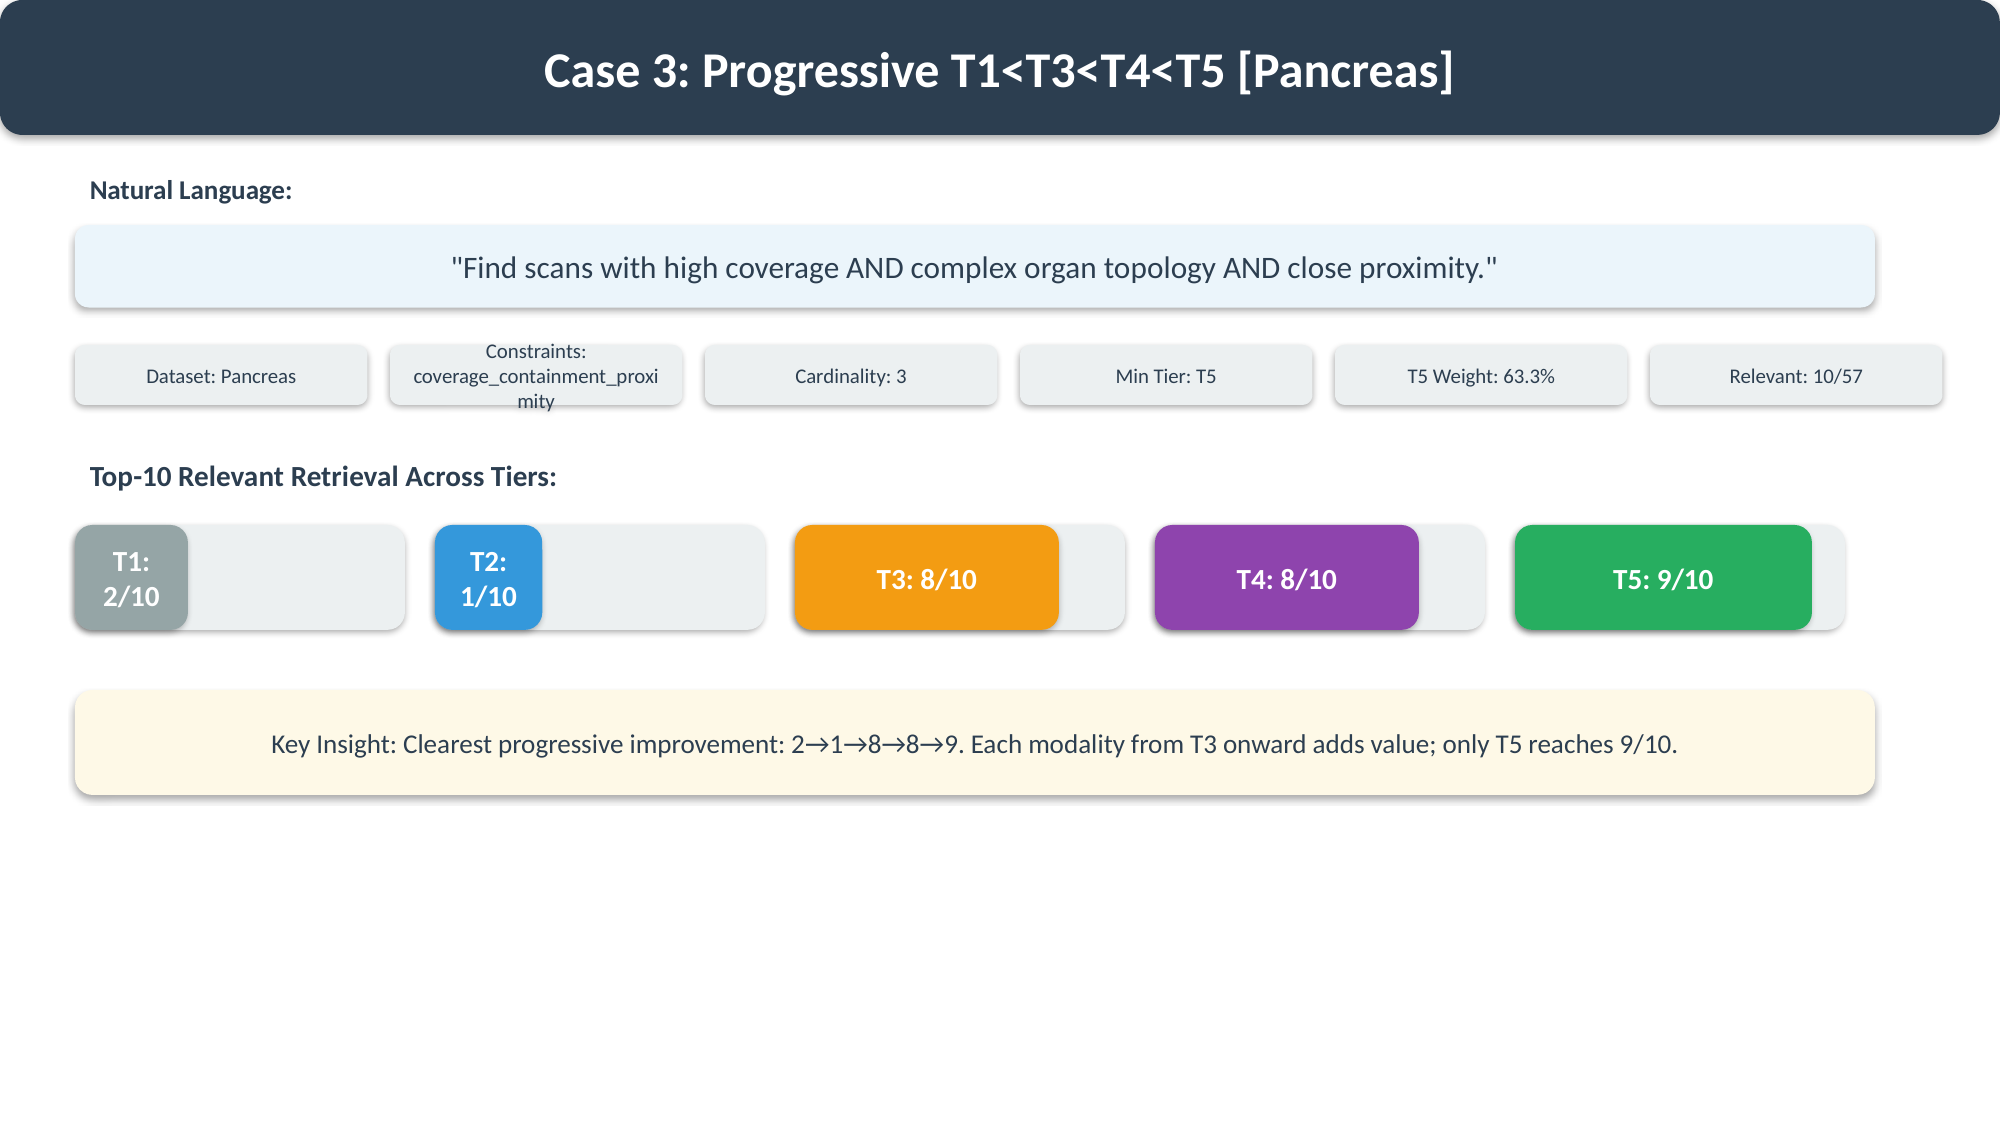

Case 3: Progressive T1<T3<T4<T5 [Pancreas]
Natural Language:
"Find scans with high coverage AND complex organ topology AND close proximity."
Dataset: Pancreas
Constraints: coverage_containment_proximity
Cardinality: 3
Min Tier: T5
T5 Weight: 63.3%
Relevant: 10/57
Top-10 Relevant Retrieval Across Tiers:

T1: 2/10
T2: 1/10

T3: 8/10

T4: 8/10

T5: 9/10
Key Insight: Clearest progressive improvement: 2→1→8→8→9. Each modality from T3 onward adds value; only T5 reaches 9/10.